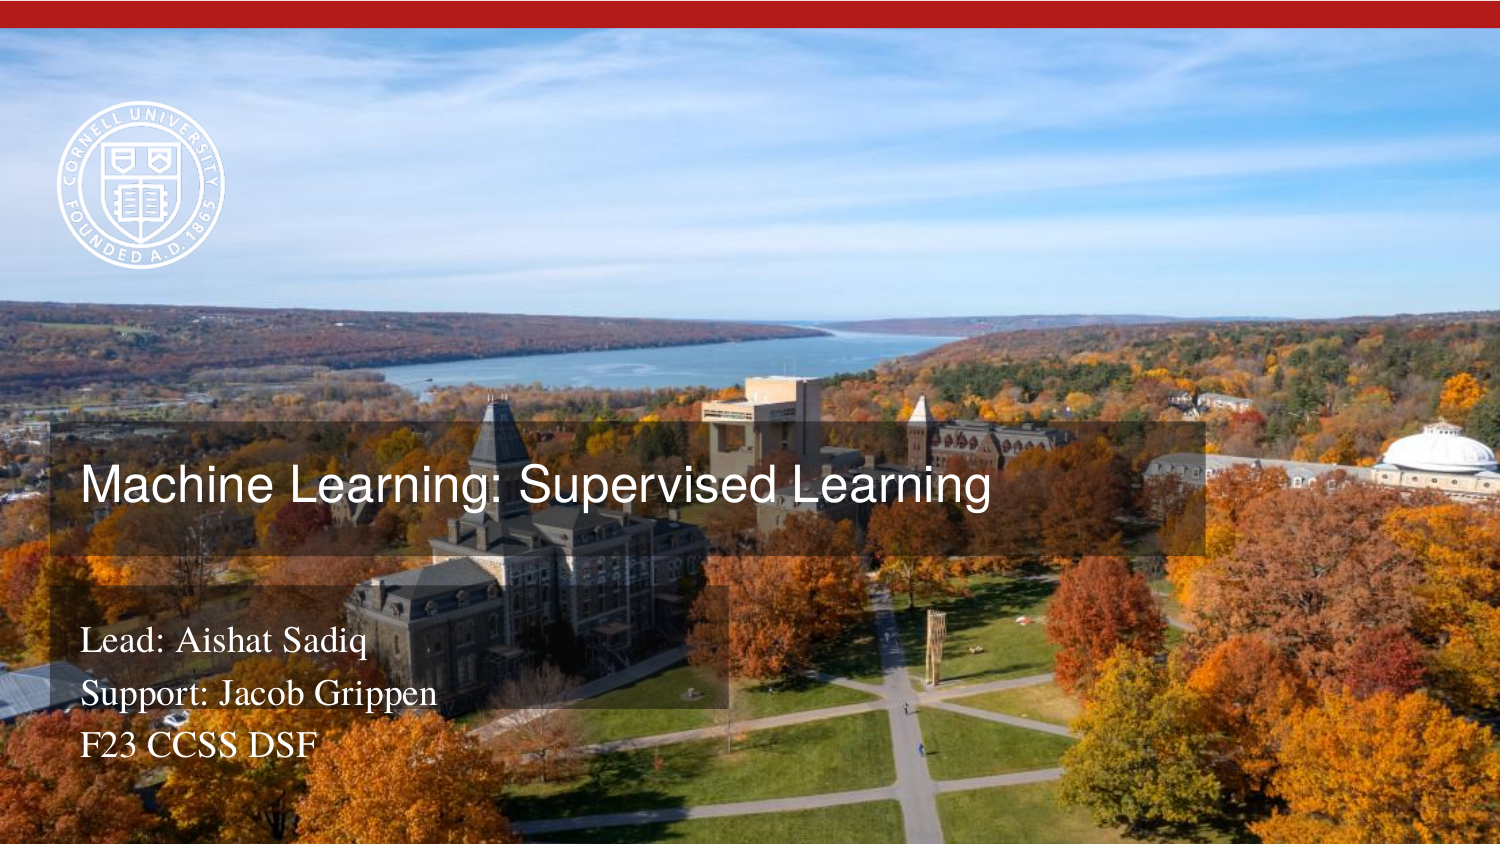

# Machine Learning: Supervised Learning
Lead: Aishat Sadiq
Support: Jacob Grippen
F23 CCSS DSF